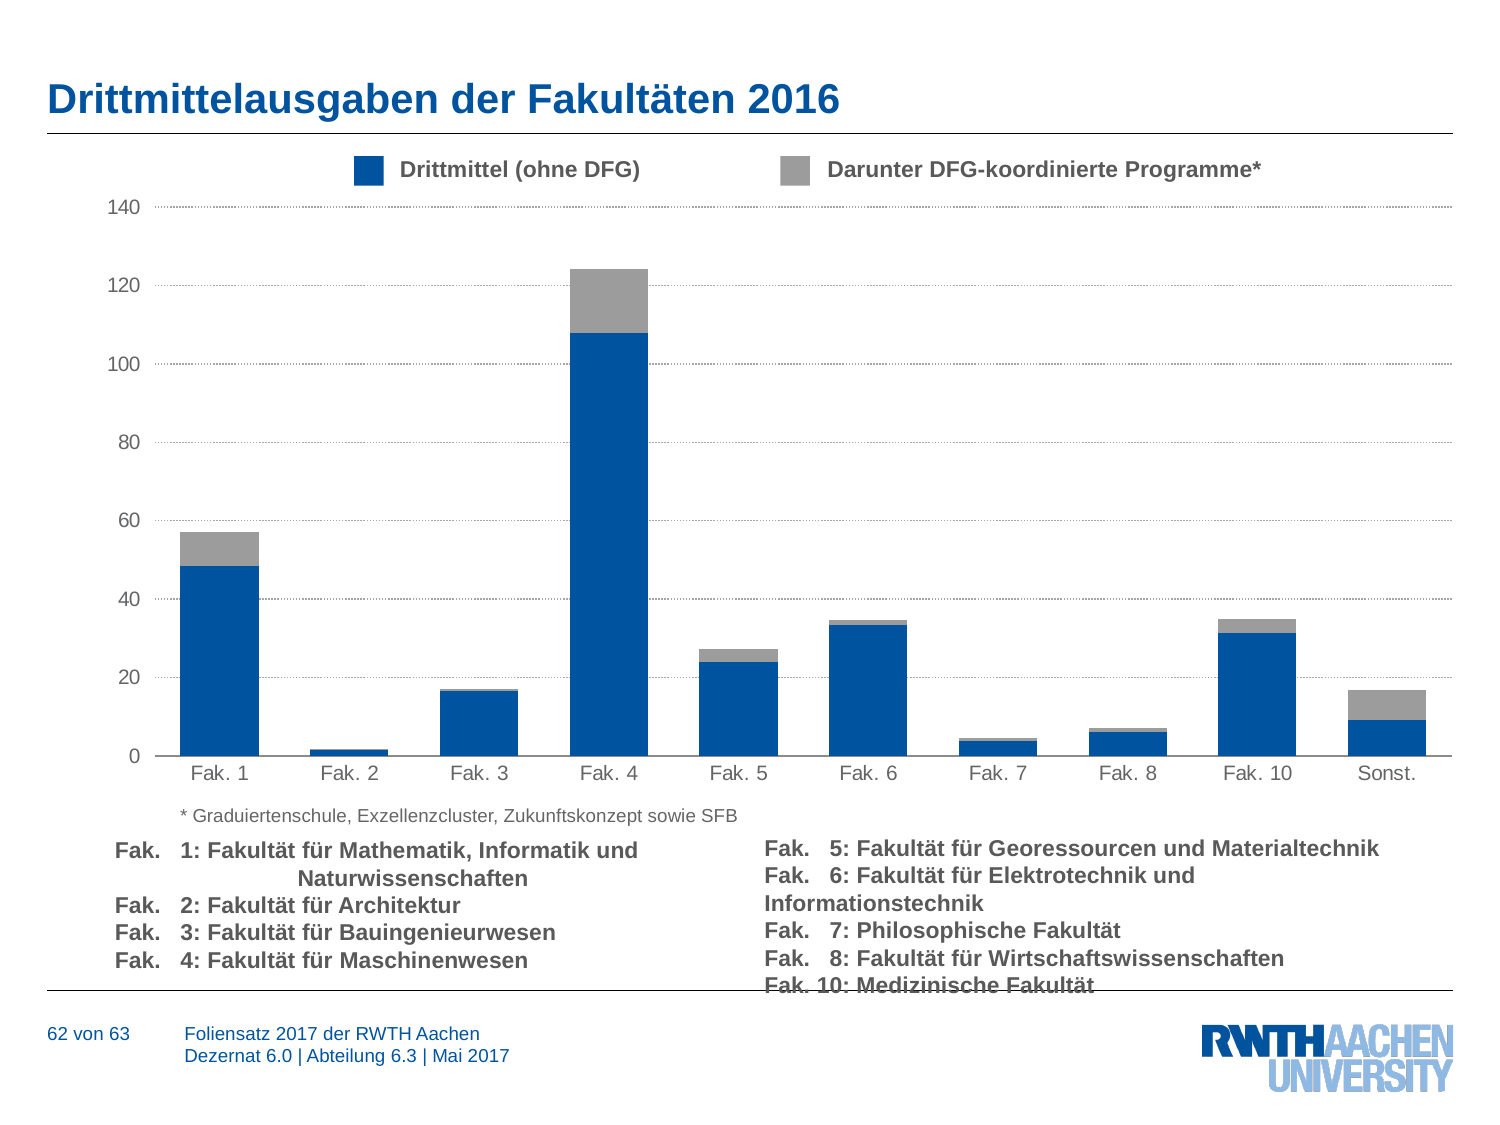

# Drittmittelausgaben der Fakultäten 2016
Darunter DFG-koordinierte Programme*
Drittmittel (ohne DFG)

### Chart

| Category | Drittmittel (ohne DFG) |  |
|---|---|---|
| Fak. 1 | 48.55640554923902 | 8.661194728349 |
| Fak. 2 | 1.8226202999999999 | 0.06399569000000001 |
| Fak. 3 | 16.59367216205601 | 0.38929083999999997 |
| Fak. 4 | 107.86113676601624 | 16.26949995 |
| Fak. 5 | 24.02714867506501 | 3.29444216 |
| Fak. 6 | 33.39973900160103 | 1.2755899 |
| Fak. 7 | 3.8824073099840004 | 0.80080325 |
| Fak. 8 | 6.089622371599999 | 1.06033917 |
| Fak. 10 | 31.24613387 | 3.658550100000001 |
| Sonst. | 9.211010086090006 | 7.562585590000001 |
* Graduiertenschule, Exzellenzcluster, Zukunftskonzept sowie SFB
Fak.   5: Fakultät für Georessourcen und Materialtechnik
Fak.   6: Fakultät für Elektrotechnik und Informationstechnik
Fak.   7: Philosophische Fakultät
Fak.   8: Fakultät für Wirtschaftswissenschaften
Fak. 10: Medizinische Fakultät
Fak.   1: Fakultät für Mathematik, Informatik und
	     Naturwissenschaften
Fak.   2: Fakultät für Architektur
Fak.   3: Fakultät für Bauingenieurwesen
Fak.   4: Fakultät für Maschinenwesen
62 von 63